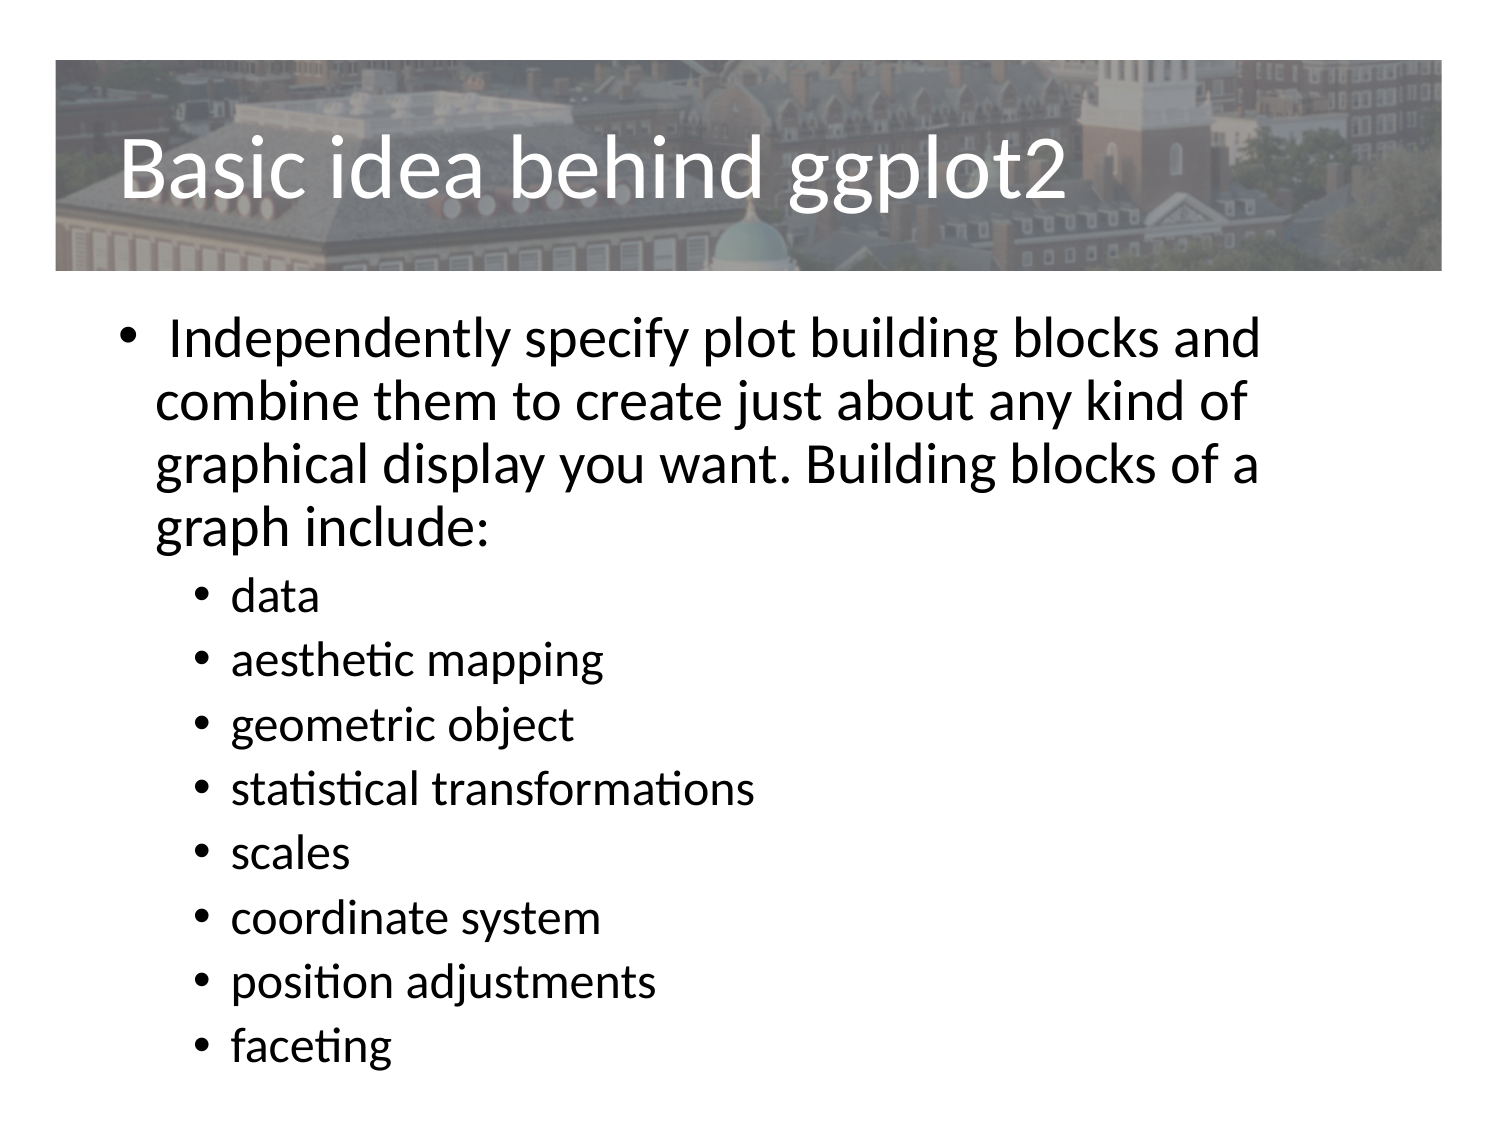

# Basic idea behind ggplot2
 Independently specify plot building blocks and combine them to create just about any kind of graphical display you want. Building blocks of a graph include:
data
aesthetic mapping
geometric object
statistical transformations
scales
coordinate system
position adjustments
faceting